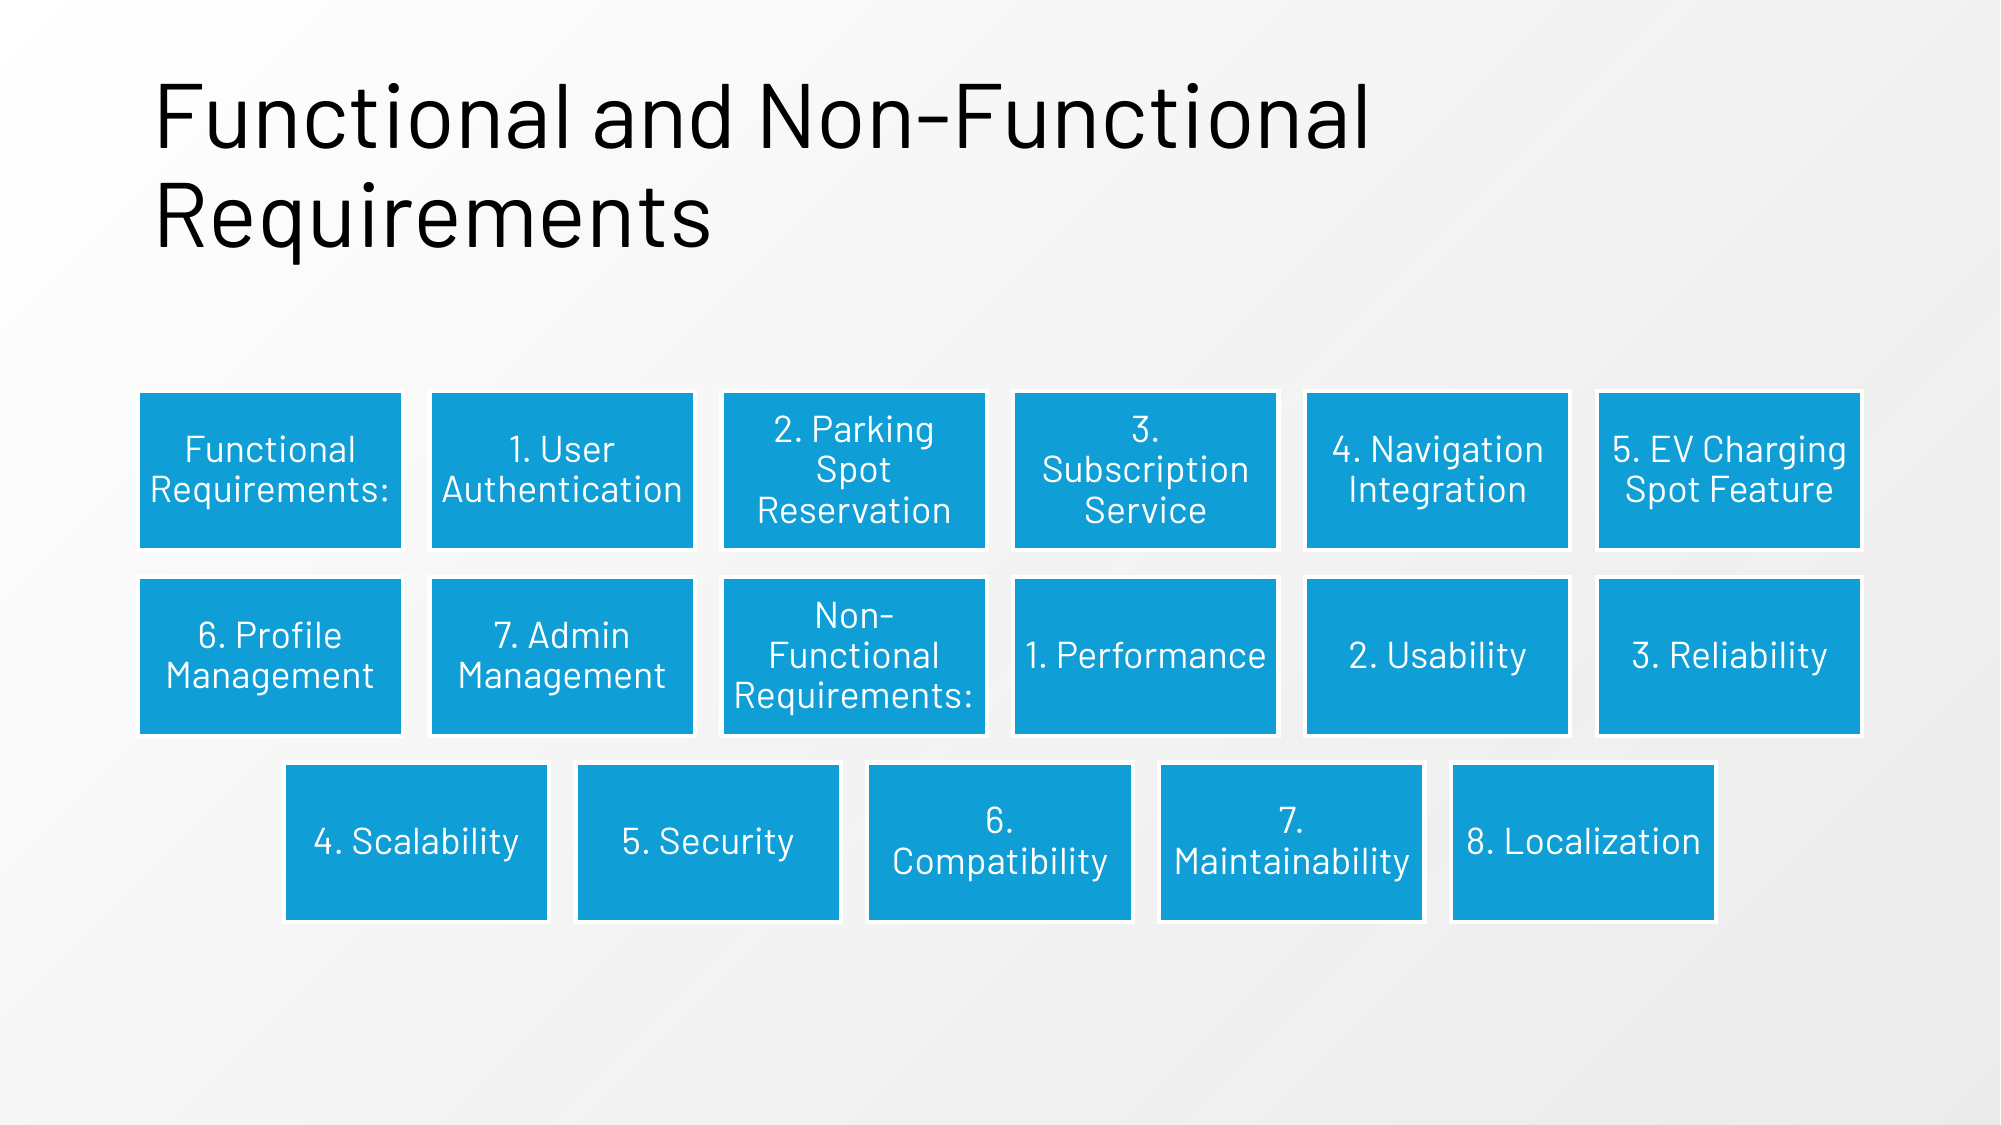

# Functional and Non-Functional Requirements
Functional Requirements:
1. User Authentication
2. Parking Spot Reservation
3. Subscription Service
4. Navigation Integration
5. EV Charging Spot Feature
6. Profile Management
7. Admin Management
Non-Functional Requirements:
1. Performance
2. Usability
3. Reliability
4. Scalability
5. Security
6. Compatibility
7. Maintainability
8. Localization